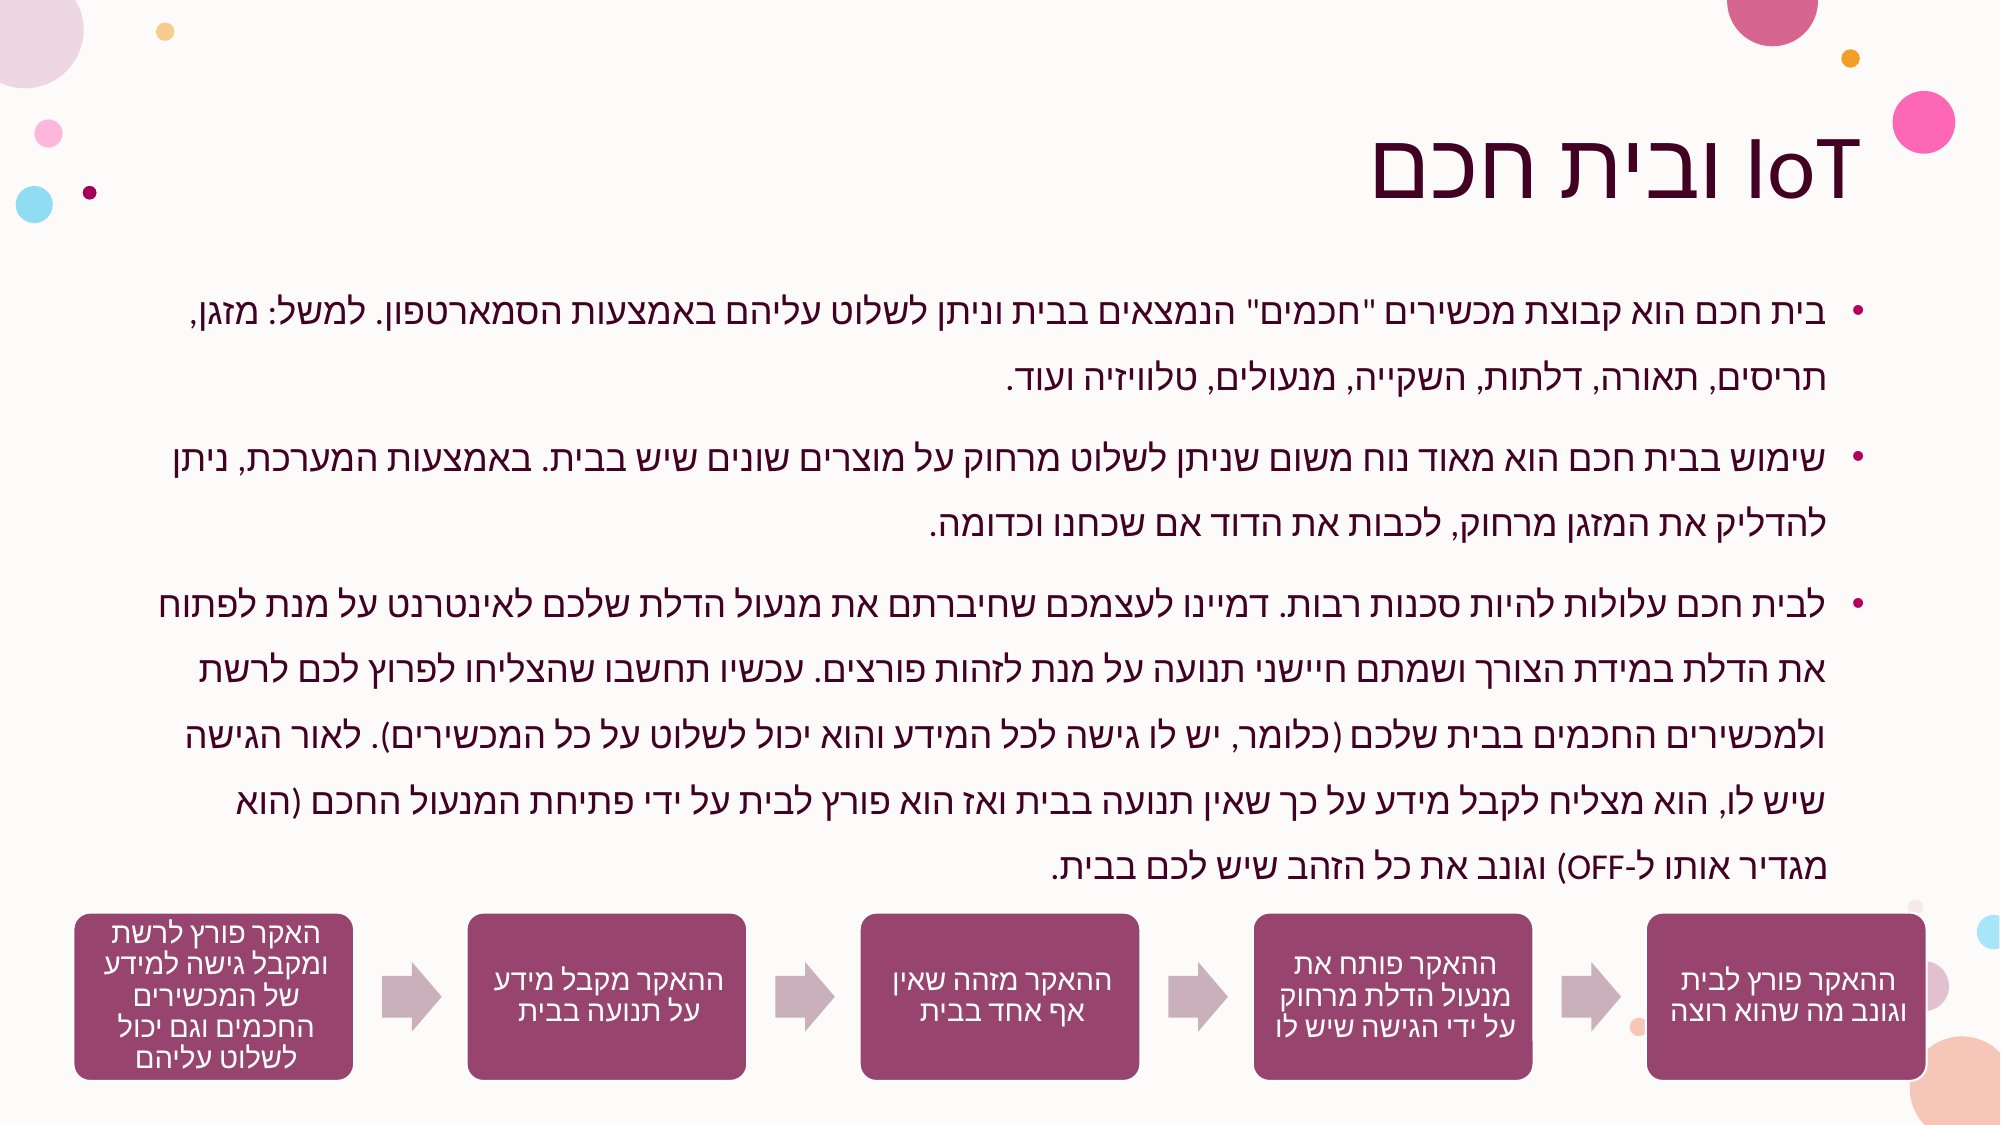

# IoT ובית חכם
בית חכם הוא קבוצת מכשירים "חכמים" הנמצאים בבית וניתן לשלוט עליהם באמצעות הסמארטפון. למשל: מזגן, תריסים, תאורה, דלתות, השקייה, מנעולים, טלוויזיה ועוד.
שימוש בבית חכם הוא מאוד נוח משום שניתן לשלוט מרחוק על מוצרים שונים שיש בבית. באמצעות המערכת, ניתן להדליק את המזגן מרחוק, לכבות את הדוד אם שכחנו וכדומה.
לבית חכם עלולות להיות סכנות רבות. דמיינו לעצמכם שחיברתם את מנעול הדלת שלכם לאינטרנט על מנת לפתוח את הדלת במידת הצורך ושמתם חיישני תנועה על מנת לזהות פורצים. עכשיו תחשבו שהצליחו לפרוץ לכם לרשת ולמכשירים החכמים בבית שלכם (כלומר, יש לו גישה לכל המידע והוא יכול לשלוט על כל המכשירים). לאור הגישה שיש לו, הוא מצליח לקבל מידע על כך שאין תנועה בבית ואז הוא פורץ לבית על ידי פתיחת המנעול החכם (הוא מגדיר אותו ל-OFF) וגונב את כל הזהב שיש לכם בבית.
האקר פורץ לרשת ומקבל גישה למידע של המכשירים החכמים וגם יכול לשלוט עליהם

ההאקר מקבל מידע על תנועה בבית

ההאקר מזהה שאין אף אחד בבית

ההאקר פותח את מנעול הדלת מרחוק על ידי הגישה שיש לו

ההאקר פורץ לבית וגונב מה שהוא רוצה